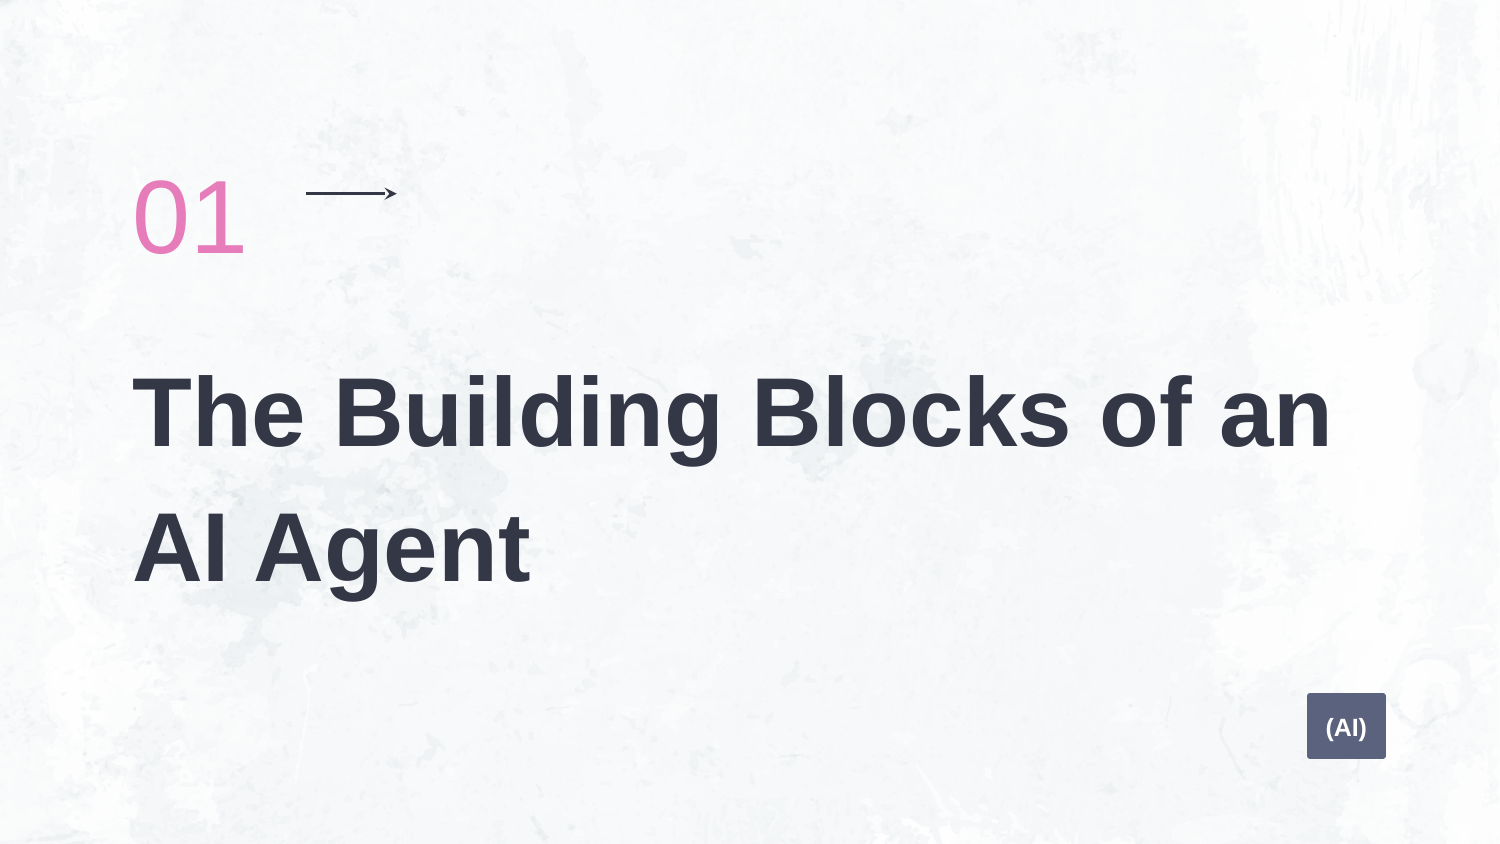

01
# The Building Blocks of an AI Agent
(AI)